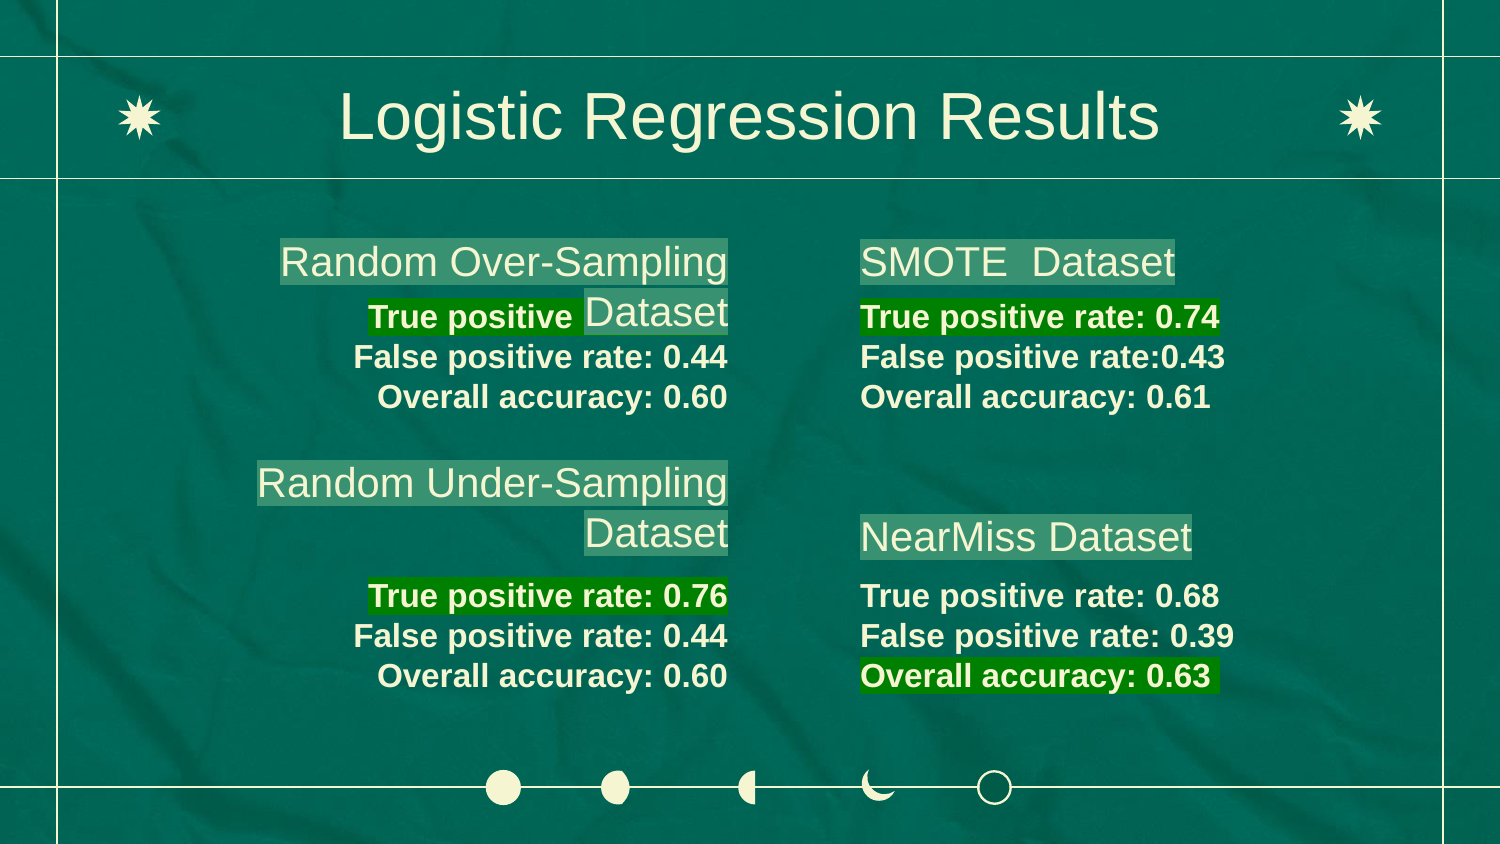

# Logistic Regression Results
Random Over-Sampling Dataset
SMOTE  Dataset
True positive rate: 0.76
False positive rate: 0.44
Overall accuracy: 0.60

True positive rate: 0.74
False positive rate:0.43
Overall accuracy: 0.61
Random Under-Sampling Dataset
NearMiss Dataset
True positive rate: 0.76
False positive rate: 0.44
Overall accuracy: 0.60
True positive rate: 0.68
False positive rate: 0.39
Overall accuracy: 0.63